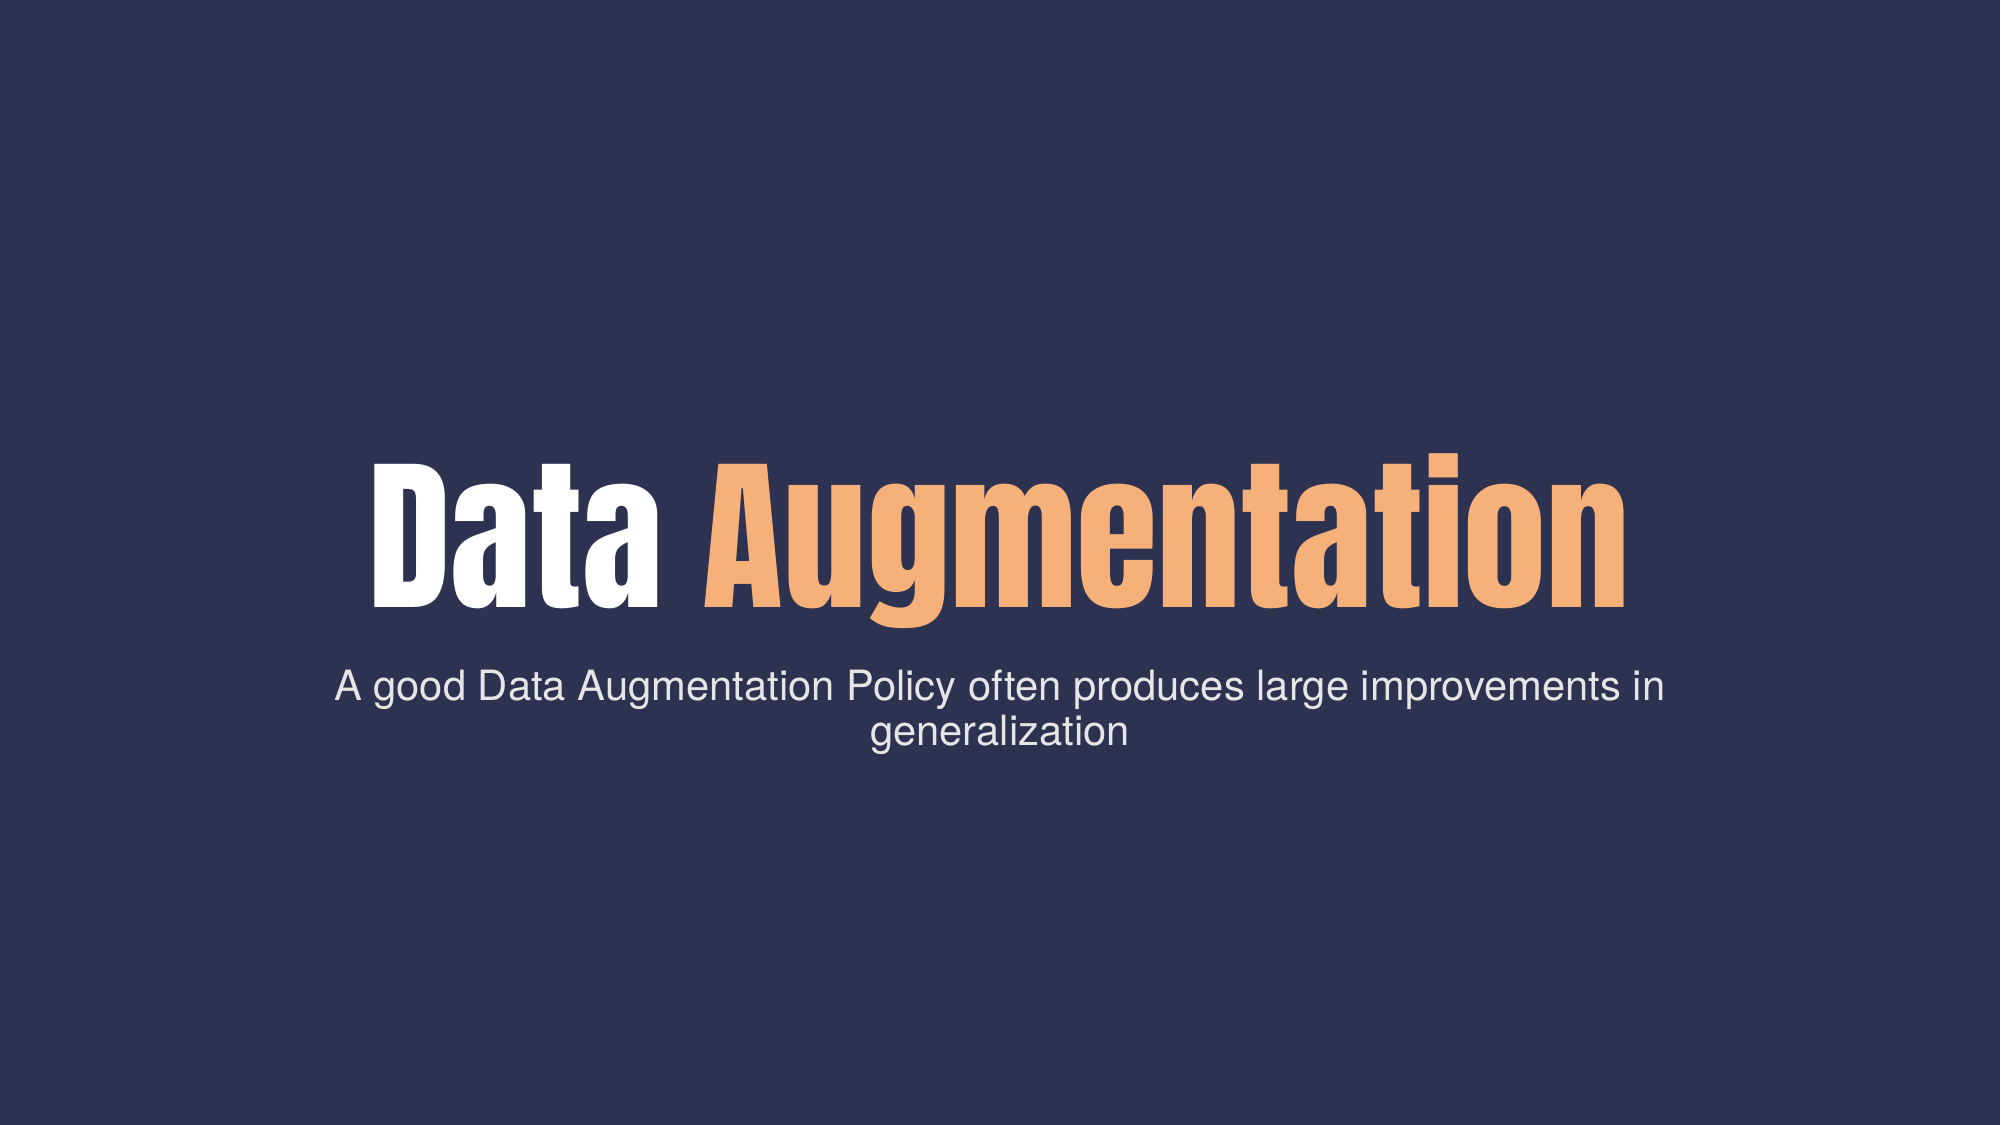

Data Augmentation
A good Data Augmentation Policy often produces large improvements in generalization